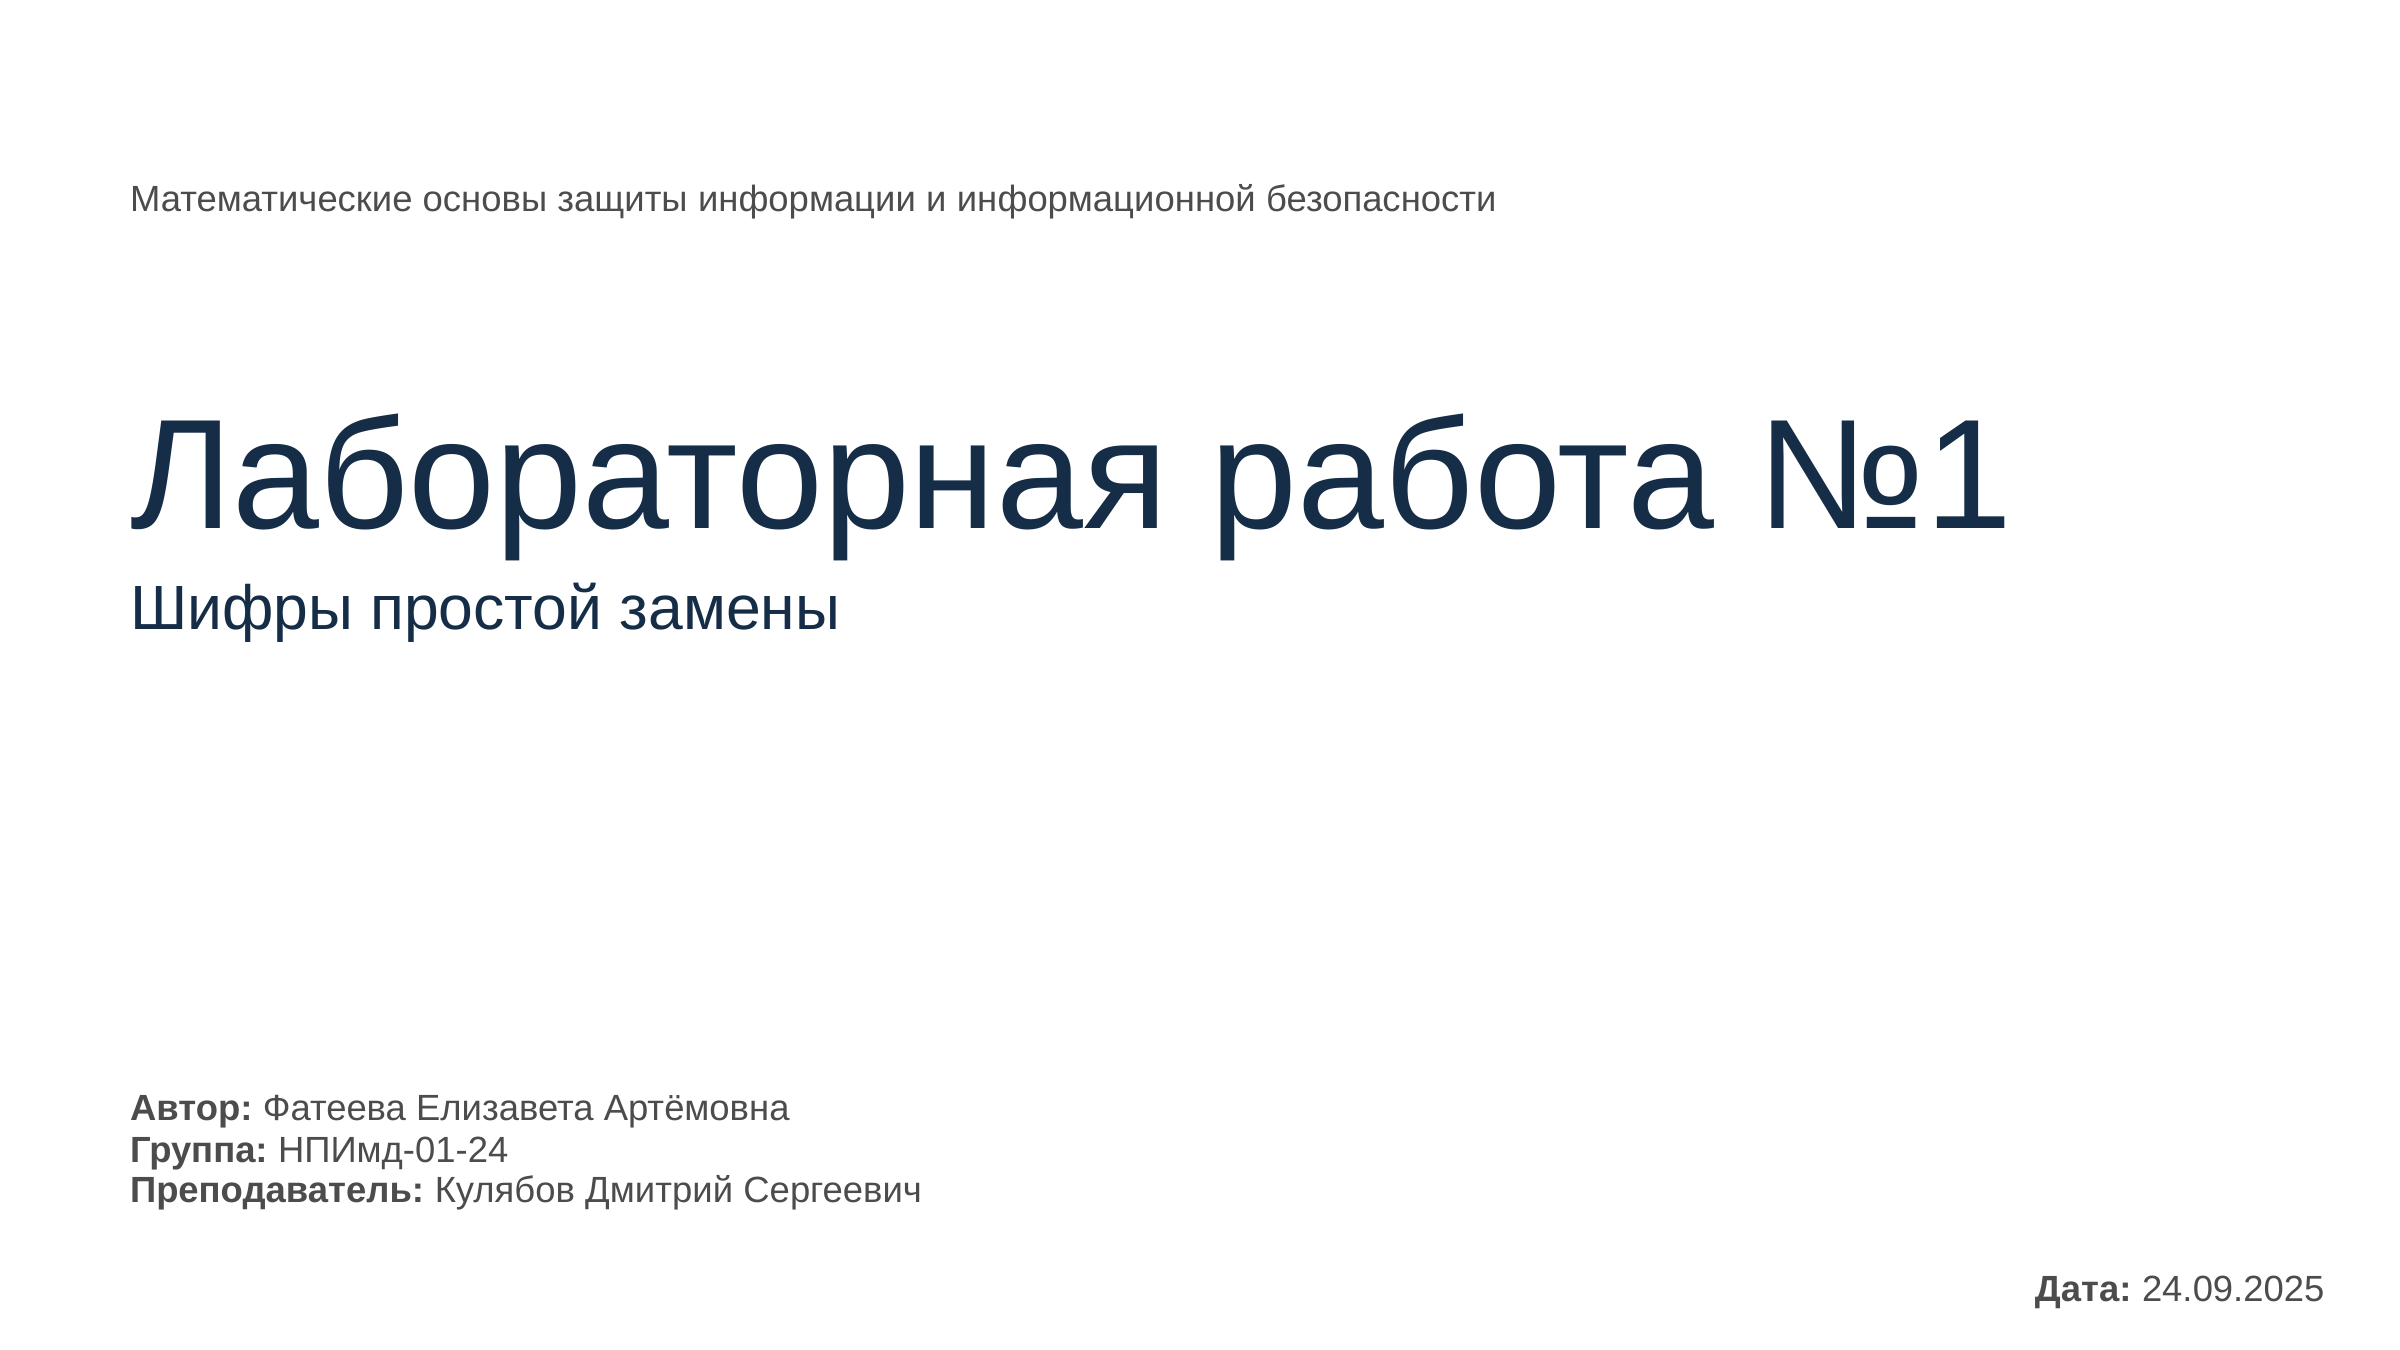

Математические основы защиты информации и информационной безопасности
Лабораторная работа №1
Шифры простой замены
Автор: Фатеева Елизавета Артёмовна
Группа: НПИмд-01-24
Преподаватель: Кулябов Дмитрий Сергеевич
Дата: 24.09.2025